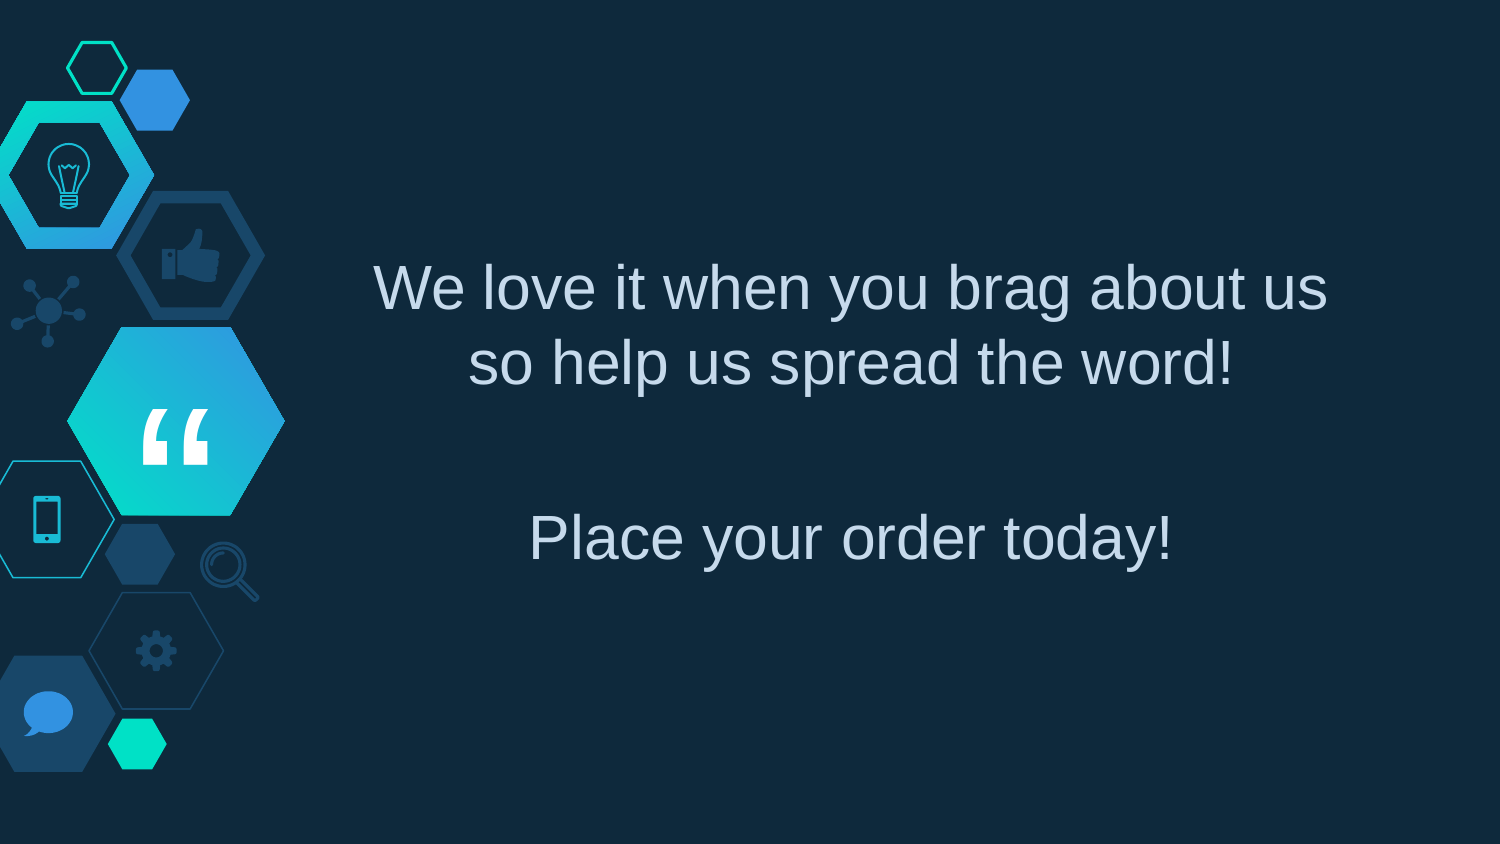

We love it when you brag about us so help us spread the word!

Place your order today!